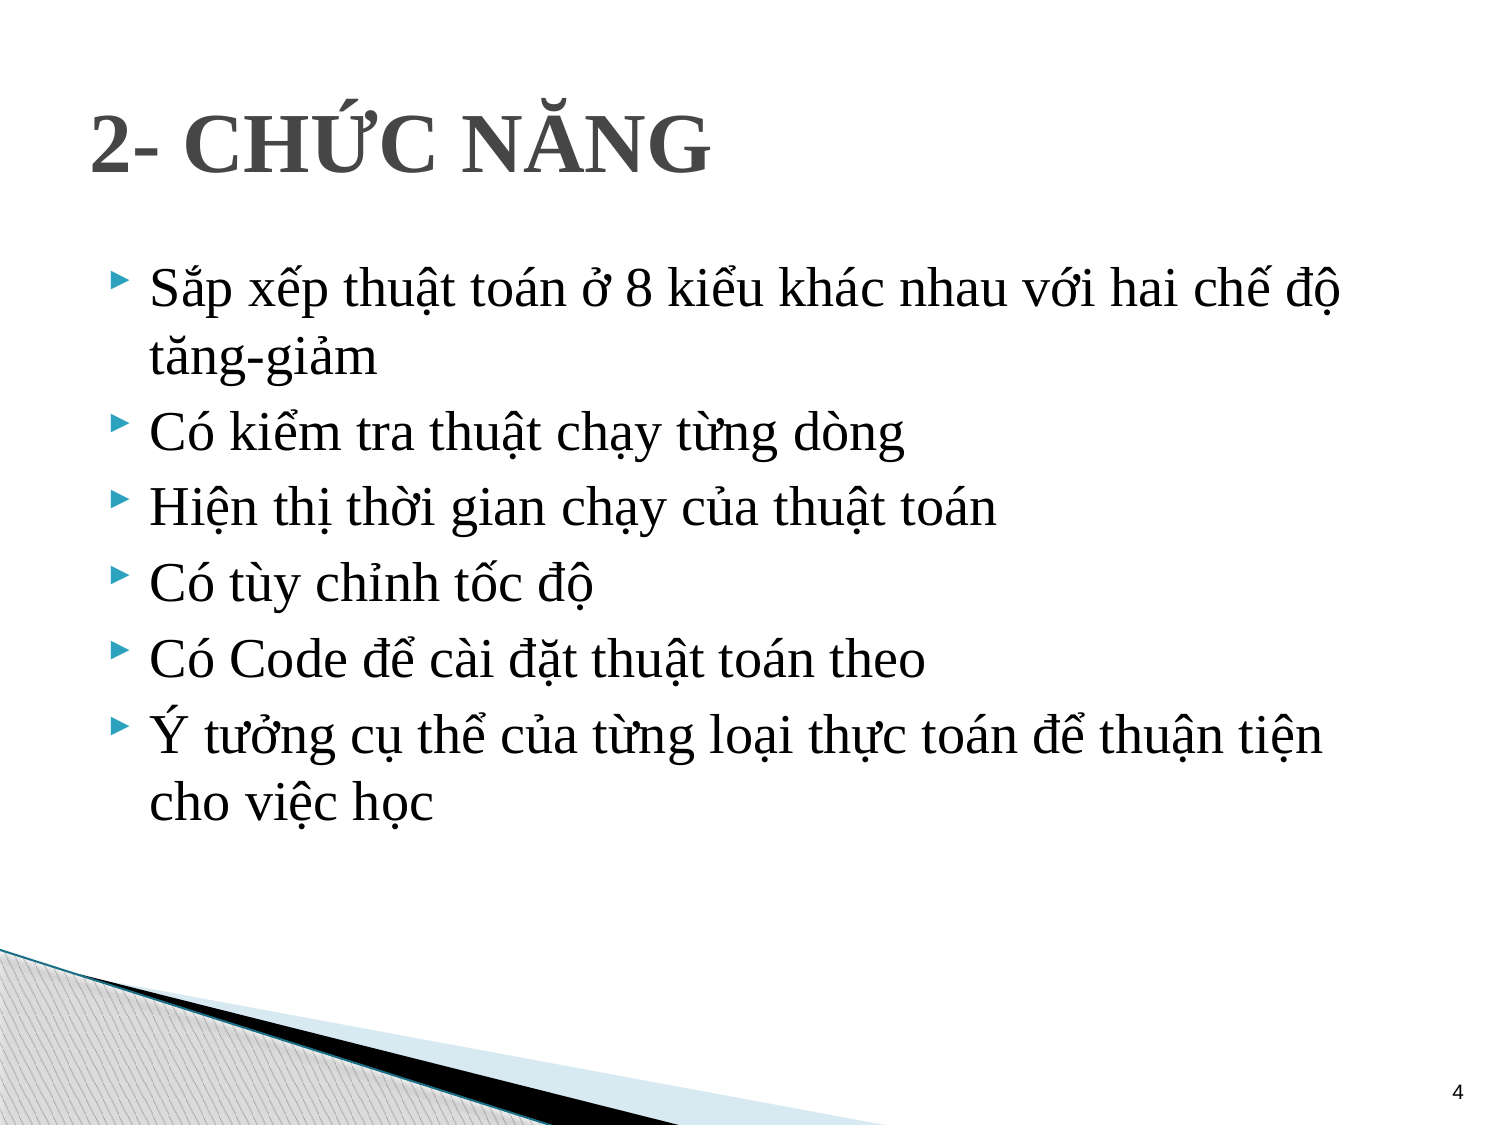

# 2- CHỨC NĂNG
Sắp xếp thuật toán ở 8 kiểu khác nhau với hai chế độ tăng-giảm
Có kiểm tra thuật chạy từng dòng
Hiện thị thời gian chạy của thuật toán
Có tùy chỉnh tốc độ
Có Code để cài đặt thuật toán theo
Ý tưởng cụ thể của từng loại thực toán để thuận tiện cho việc học

4